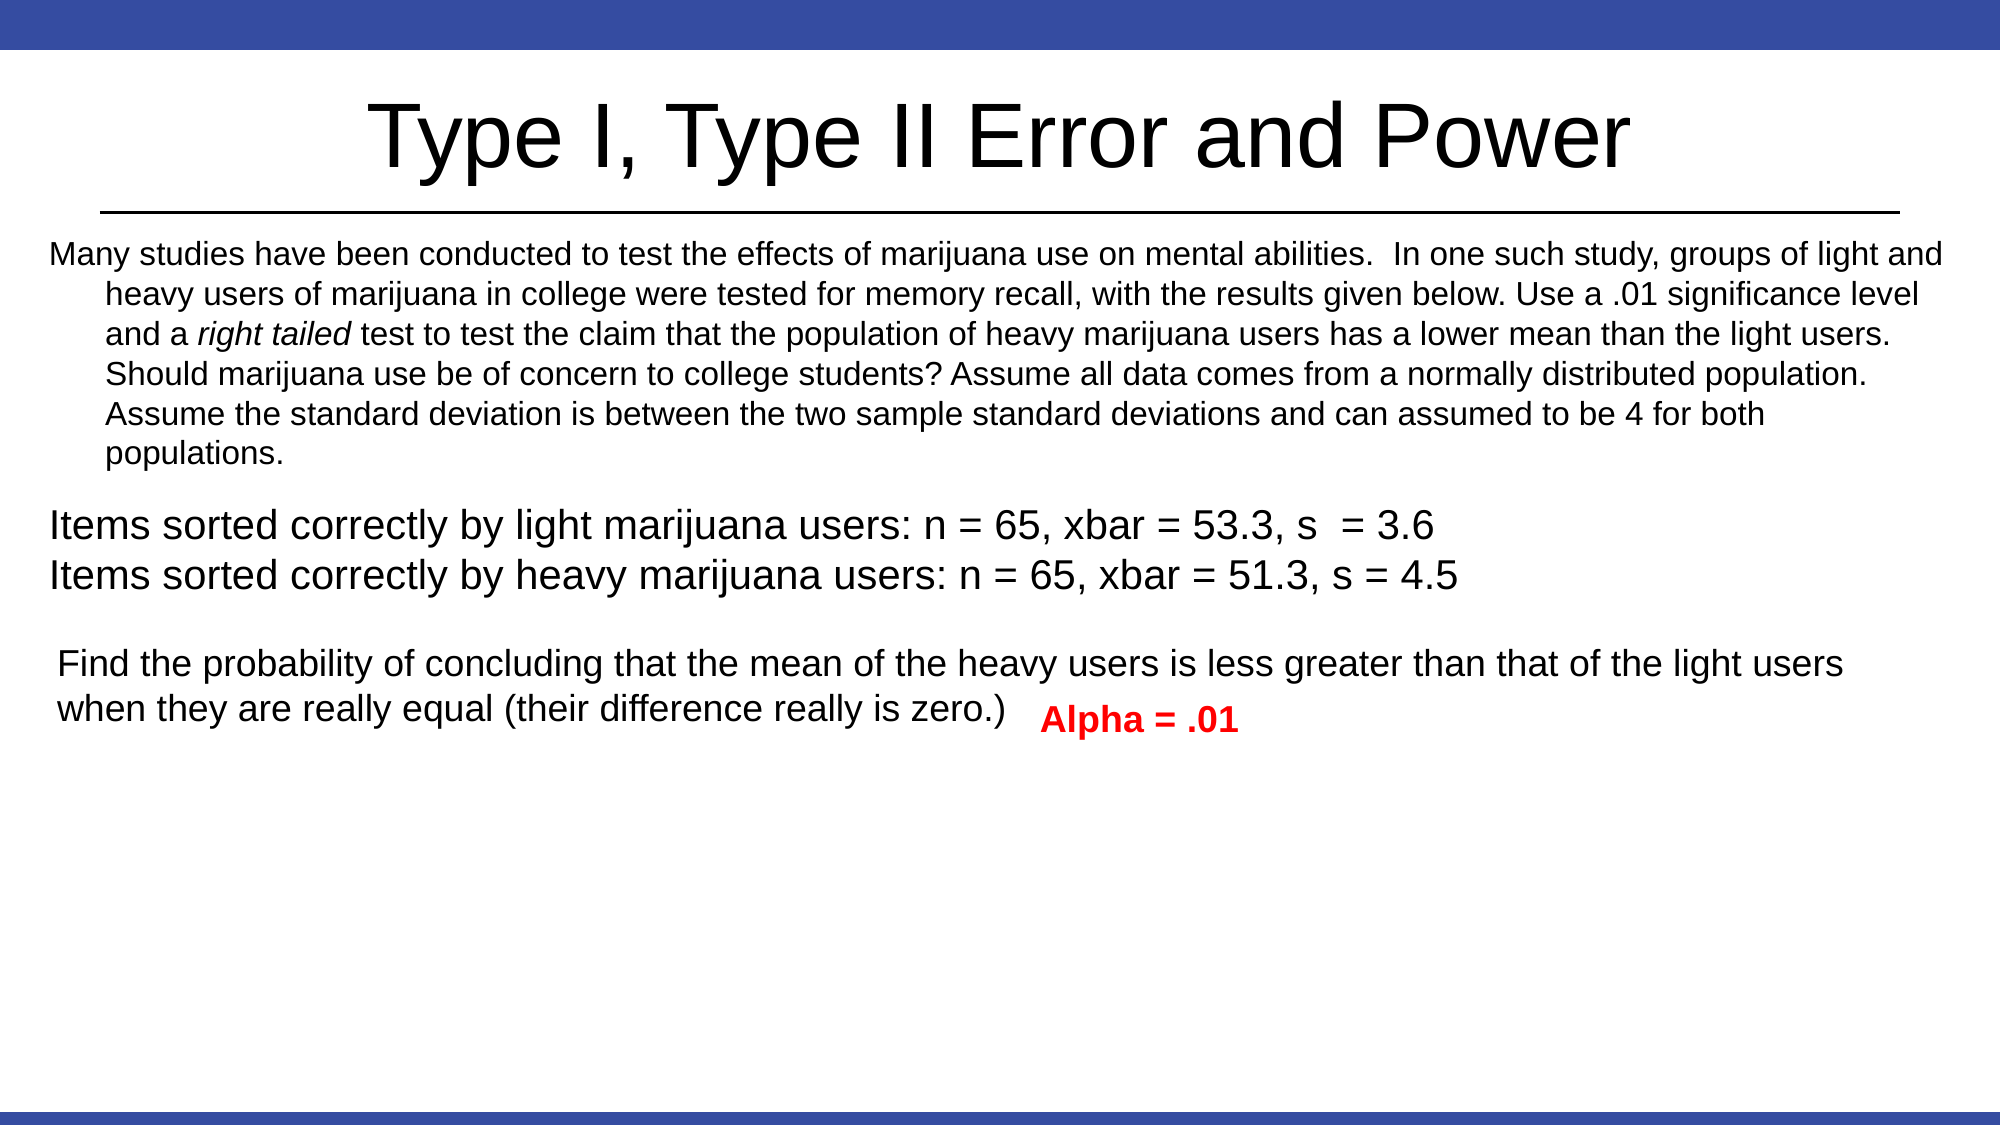

# Type I, Type II Error and Power
Many studies have been conducted to test the effects of marijuana use on mental abilities.  In one such study, groups of light and heavy users of marijuana in college were tested for memory recall, with the results given below. Use a .01 significance level and a right tailed test to test the claim that the population of heavy marijuana users has a lower mean than the light users.  Should marijuana use be of concern to college students? Assume all data comes from a normally distributed population.  Assume the standard deviation is between the two sample standard deviations and can assumed to be 4 for both populations.

Items sorted correctly by light marijuana users: n = 65, xbar = 53.3, s  = 3.6
Items sorted correctly by heavy marijuana users: n = 65, xbar = 51.3, s = 4.5

Find the probability of concluding that the mean of the heavy users is less greater than that of the light users when they are really equal (their difference really is zero.)
Alpha = .01